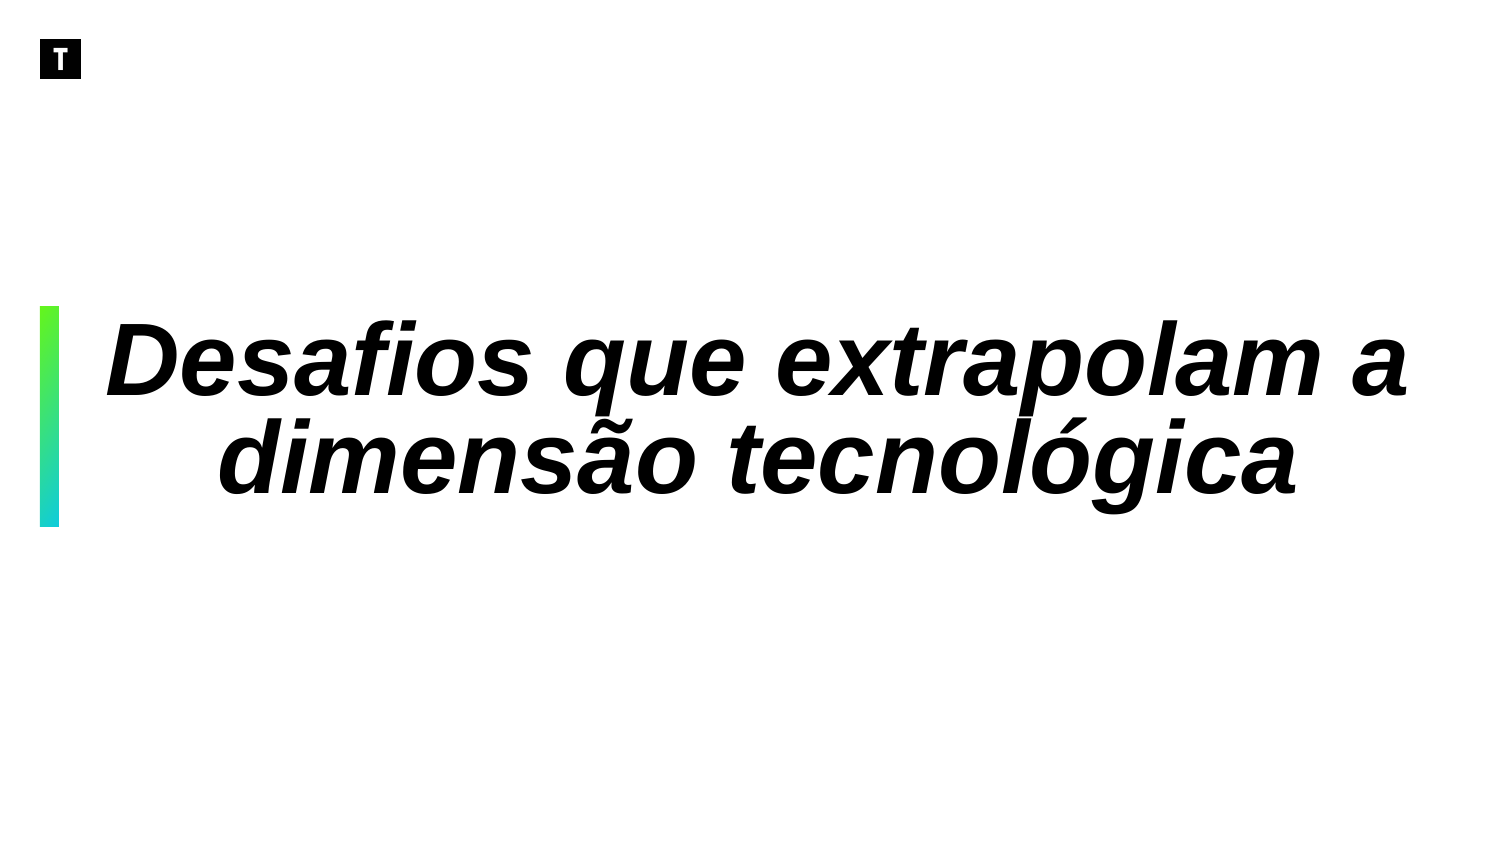

# Desafios que extrapolam a dimensão tecnológica